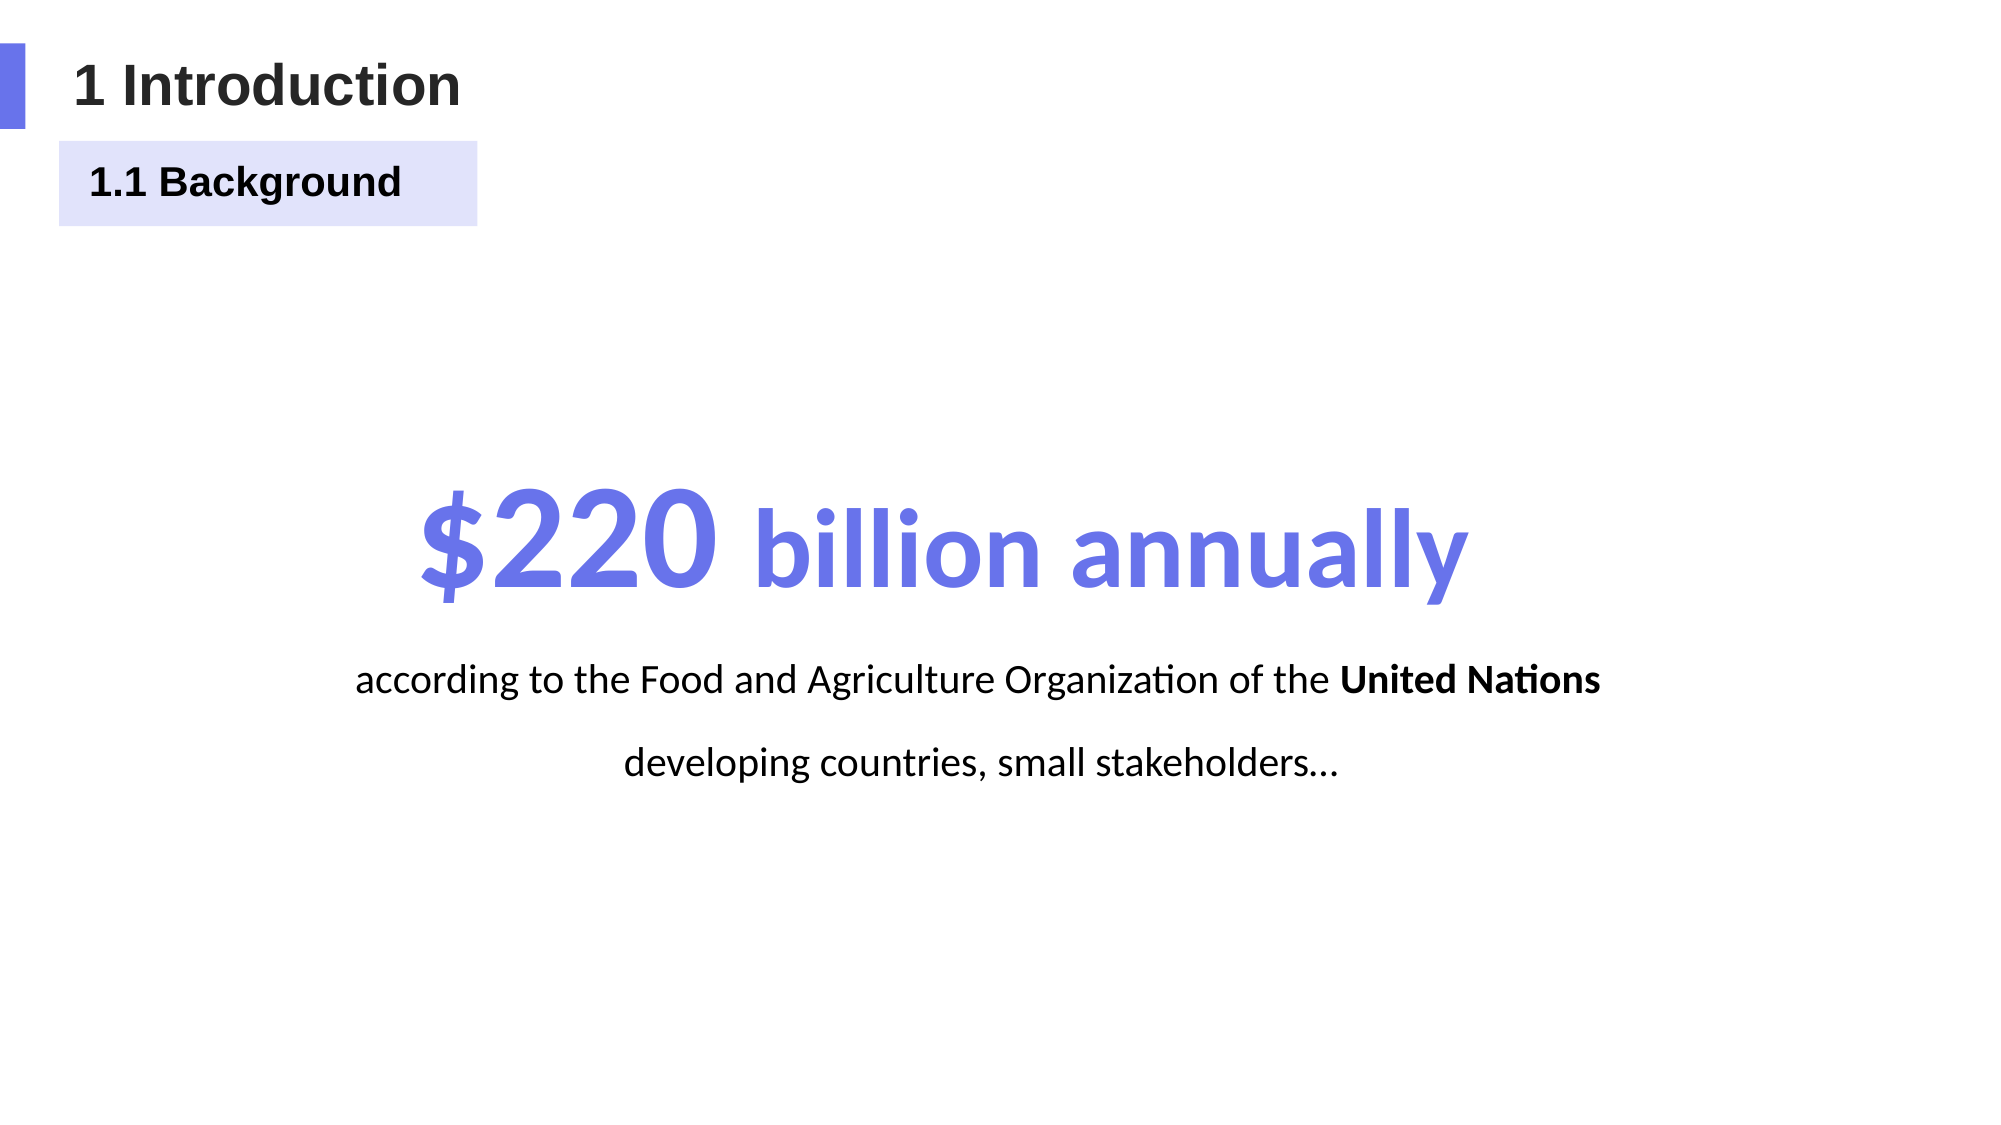

# 1 Introduction
1.1 Background
$220 billion annually
according to the Food and Agriculture Organization of the United Nations
developing countries, small stakeholders…